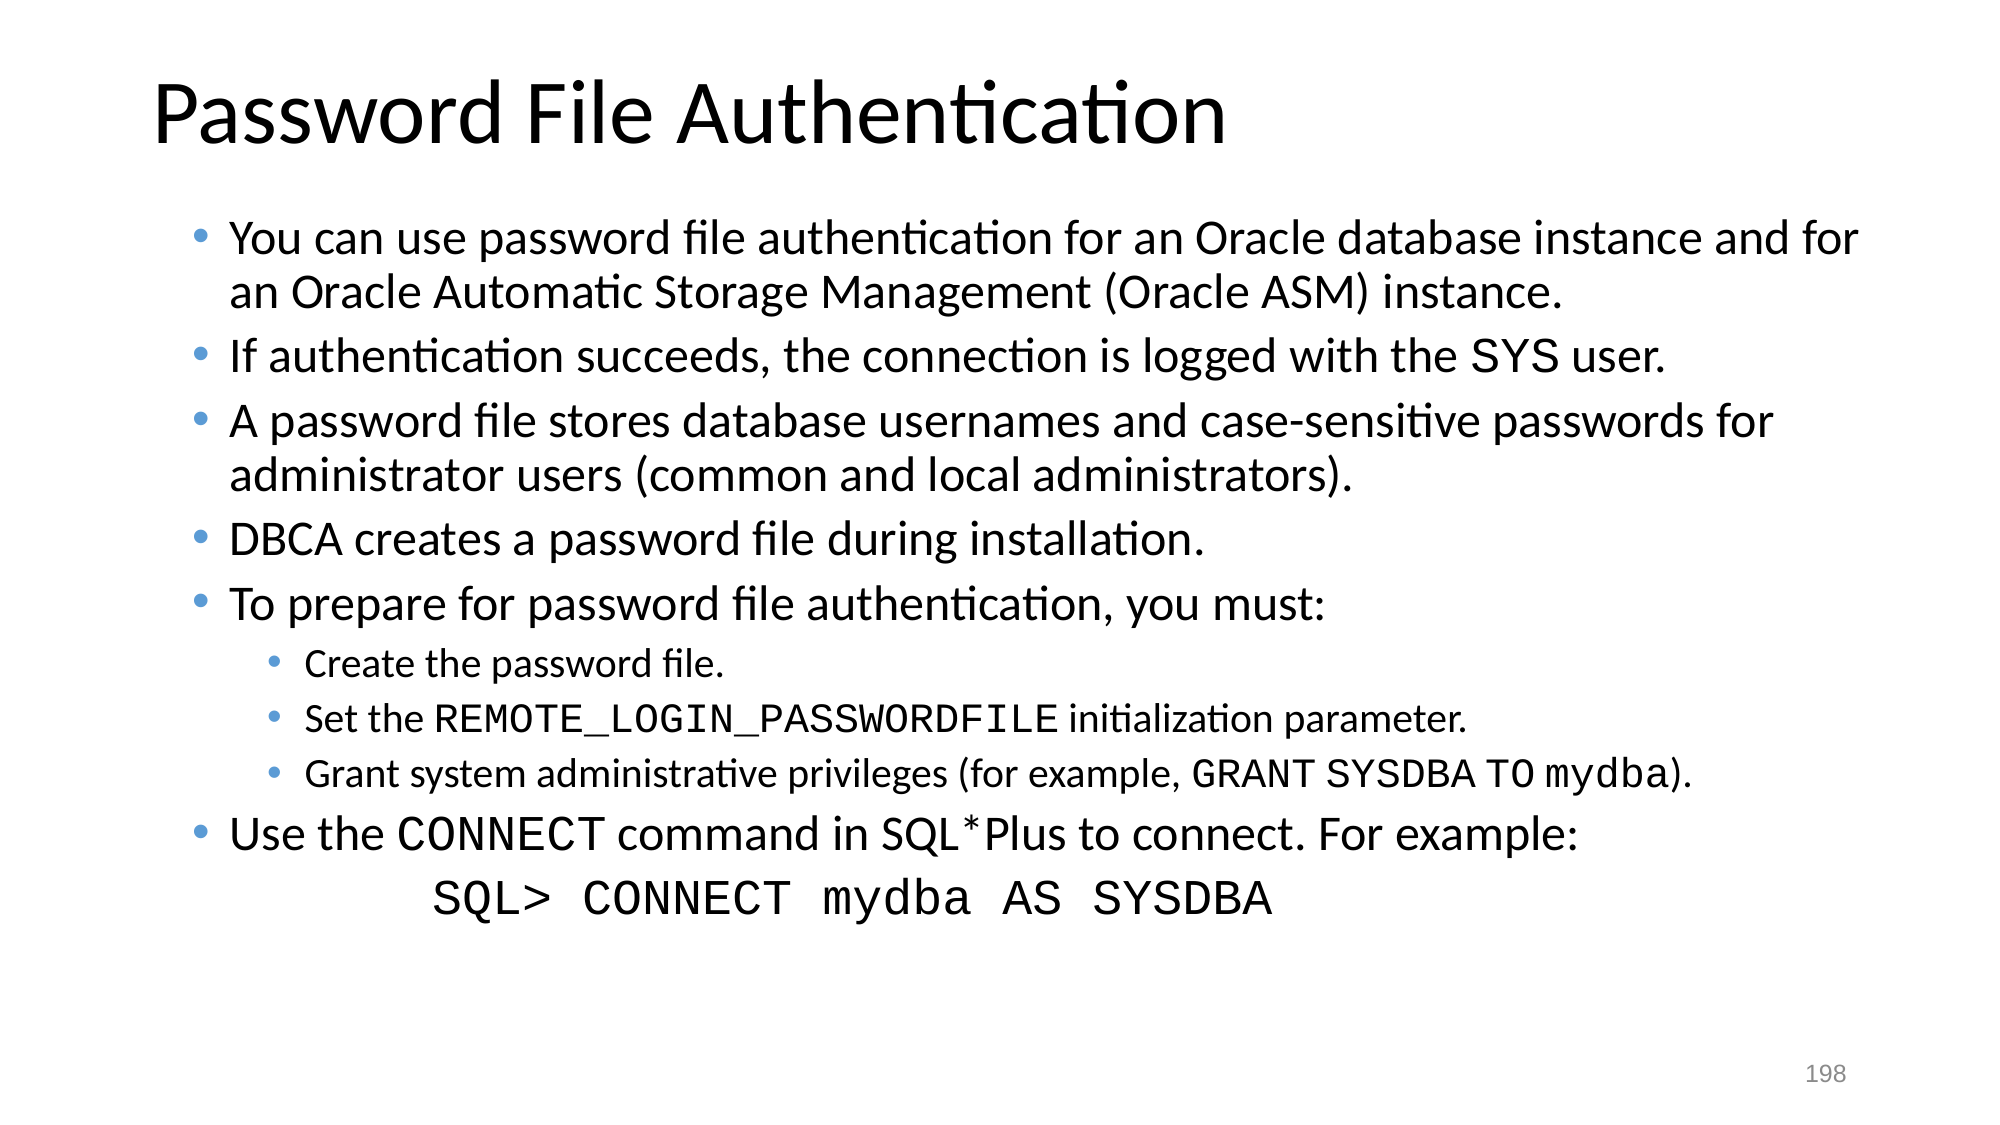

# Password File Authentication
You can use password file authentication for an Oracle database instance and for an Oracle Automatic Storage Management (Oracle ASM) instance.
If authentication succeeds, the connection is logged with the SYS user.
A password file stores database usernames and case-sensitive passwords for administrator users (common and local administrators).
DBCA creates a password file during installation.
To prepare for password file authentication, you must:
Create the password file.
Set the REMOTE_LOGIN_PASSWORDFILE initialization parameter.
Grant system administrative privileges (for example, GRANT SYSDBA TO mydba).
Use the CONNECT command in SQL*Plus to connect. For example:
		SQL> CONNECT mydba AS SYSDBA
198